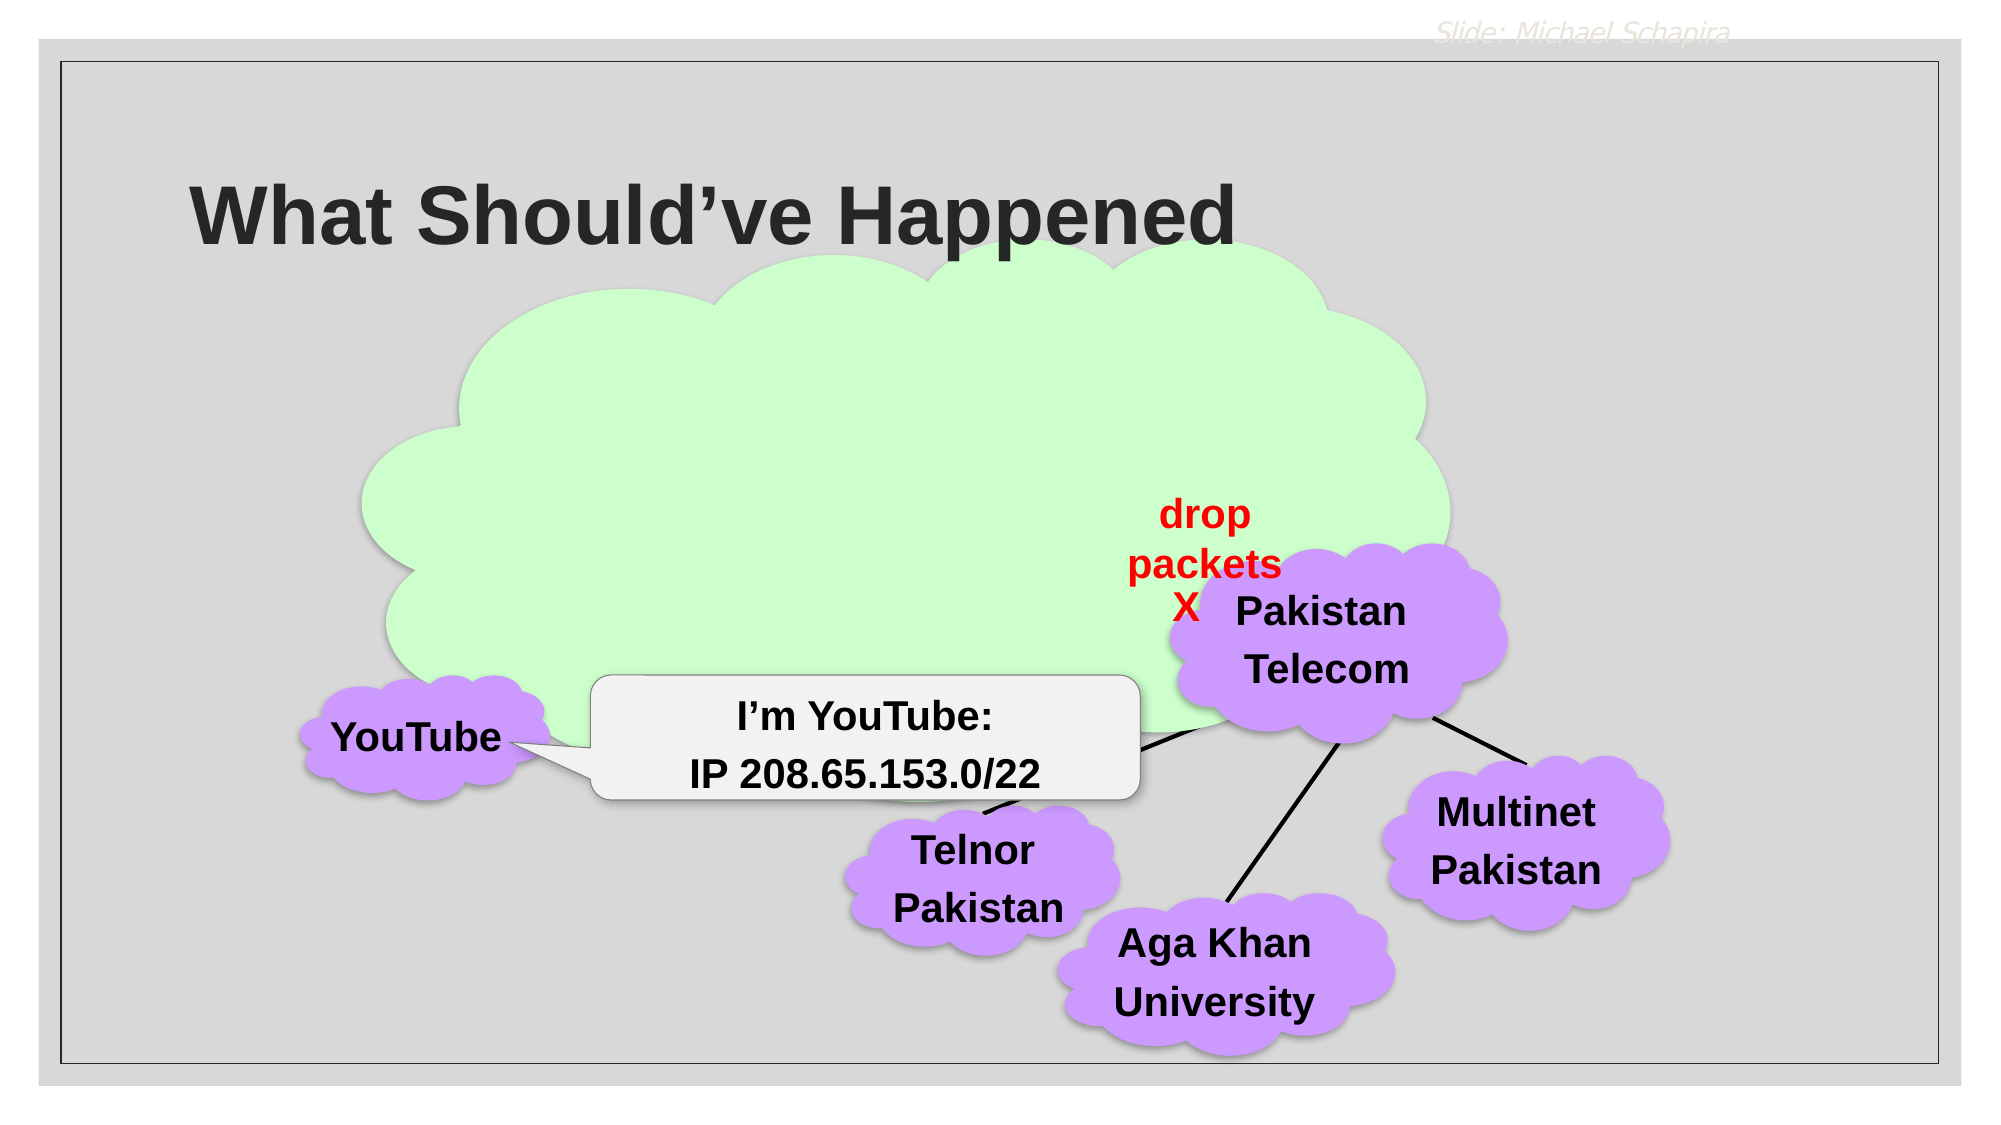

Slide: Michael Schapira
# What Should’ve Happened

drop packets
Pakistan
Telecom
X
YouTube
I’m YouTube:
IP 208.65.153.0/22
Multinet
Pakistan
Telnor
 Pakistan
Aga Khan
University